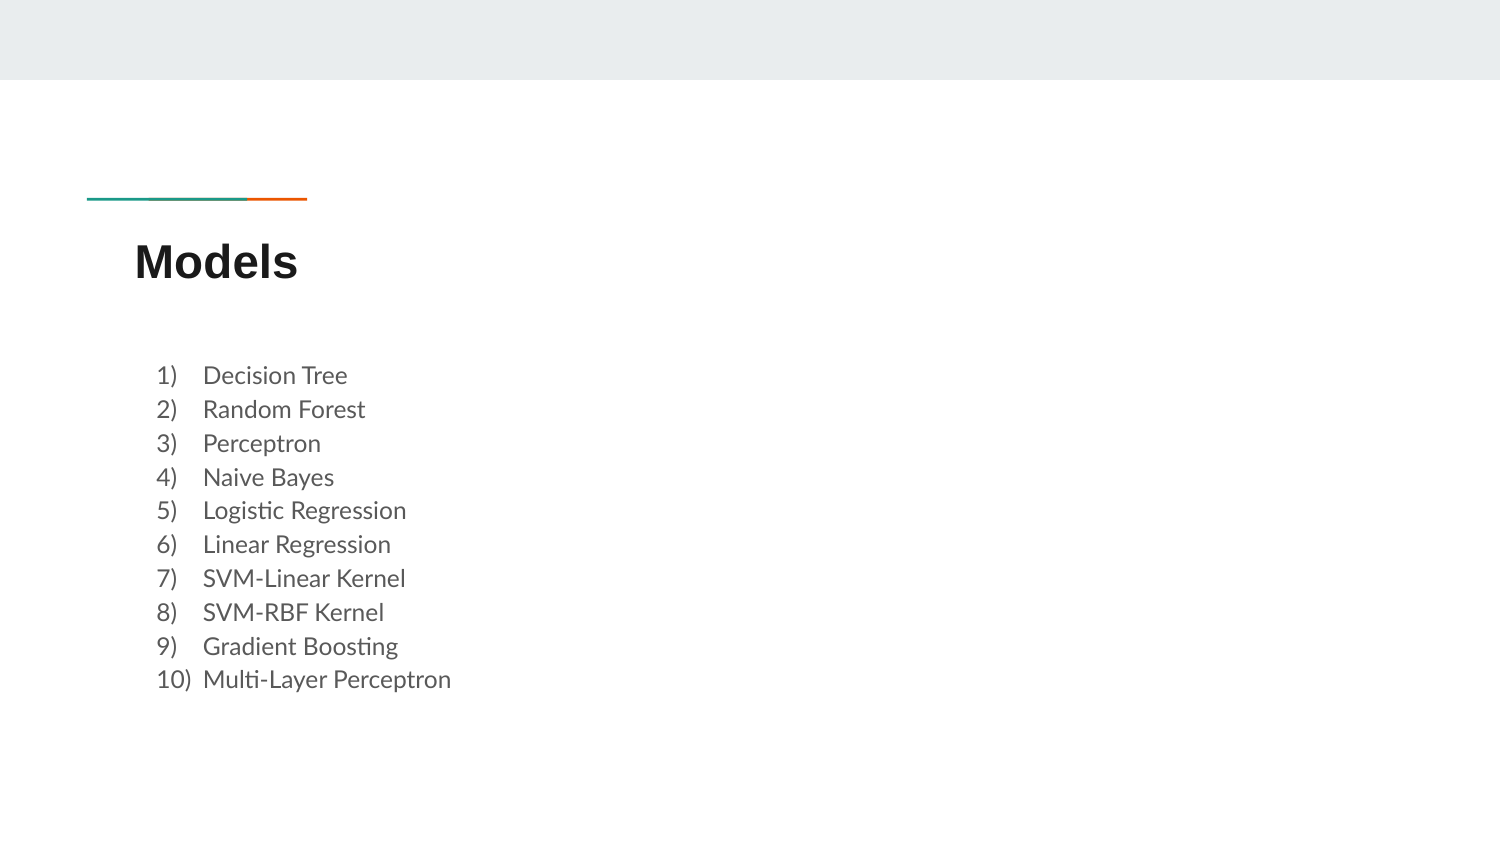

# Models
Decision Tree
Random Forest
Perceptron
Naive Bayes
Logistic Regression
Linear Regression
SVM-Linear Kernel
SVM-RBF Kernel
Gradient Boosting
Multi-Layer Perceptron